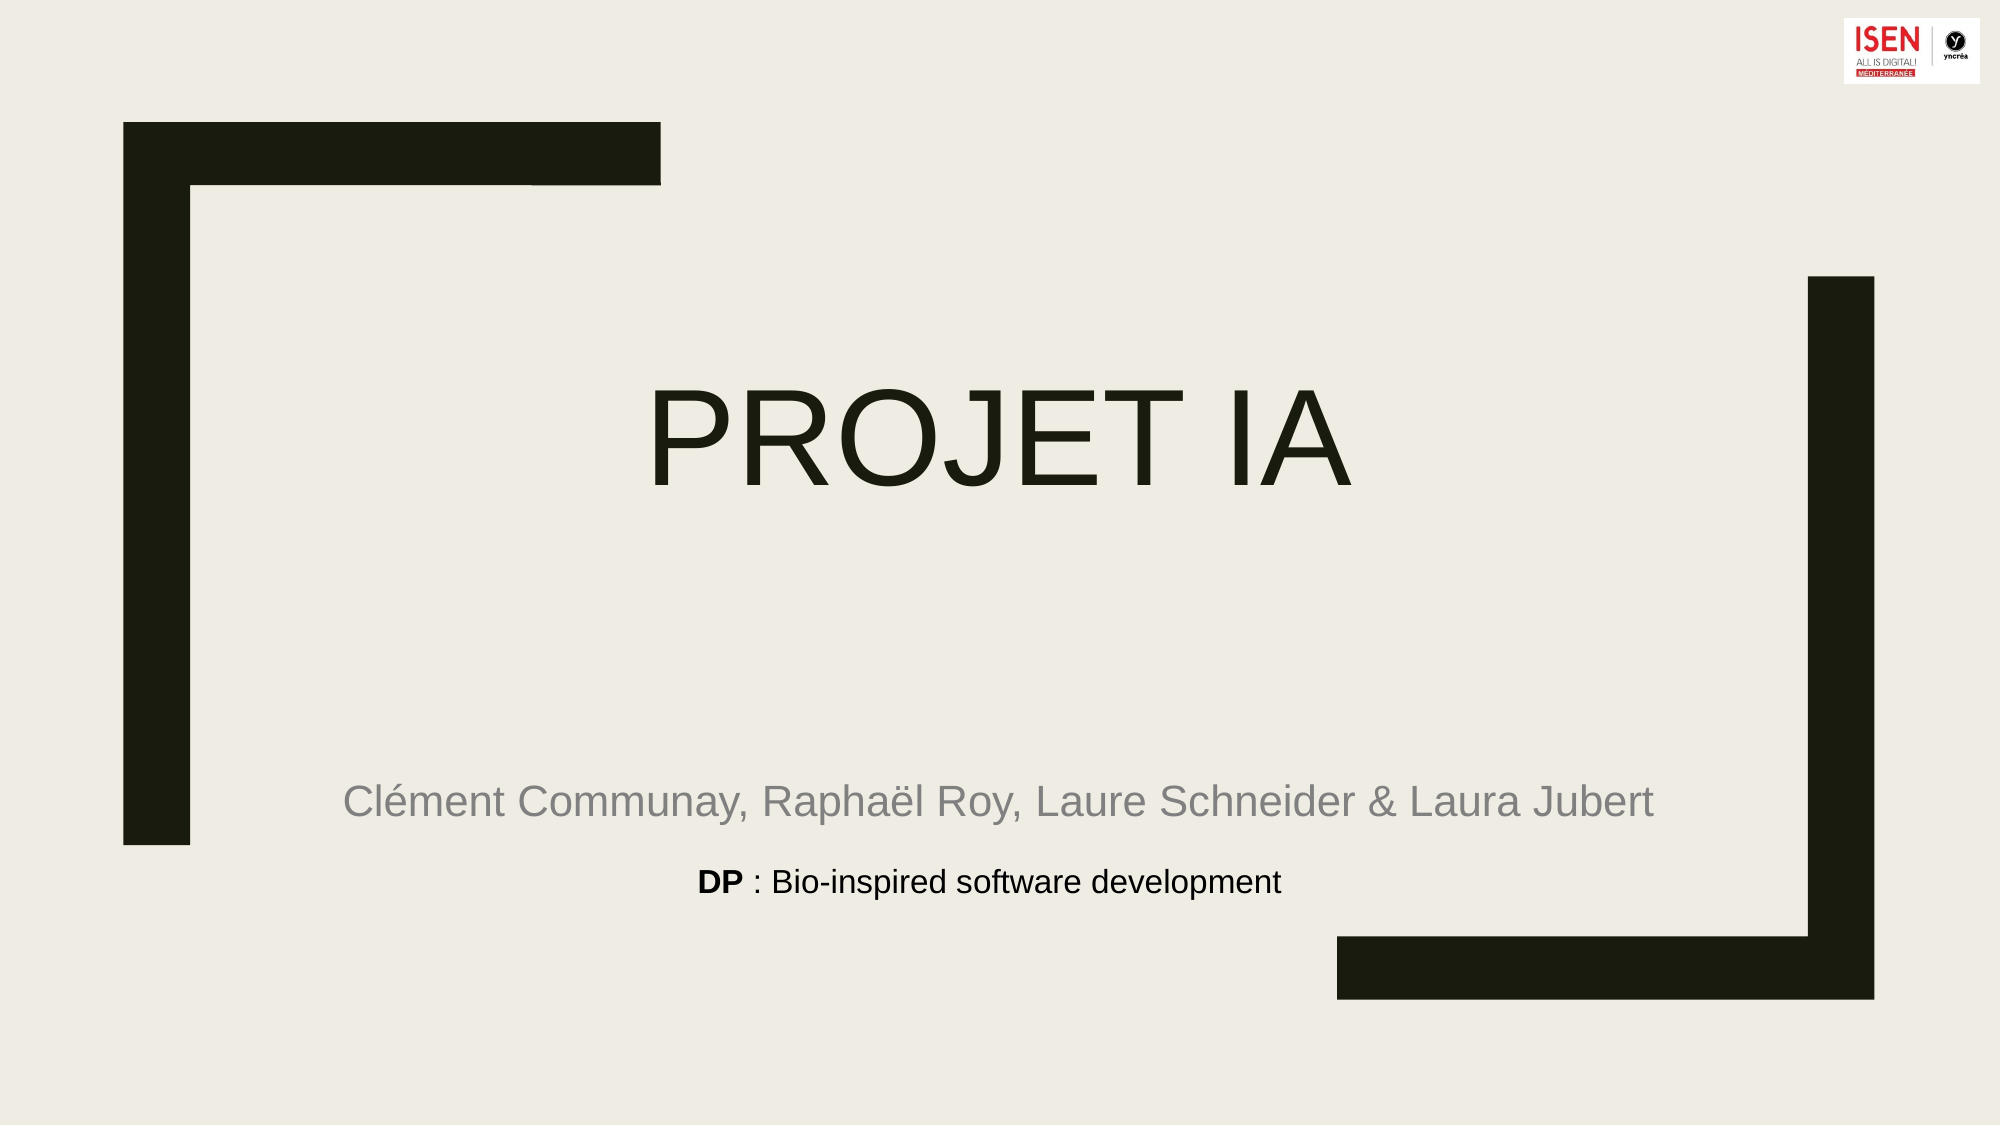

# Projet IA
Clément Communay, Raphaël Roy, Laure Schneider & Laura Jubert
DP : Bio-inspired software development